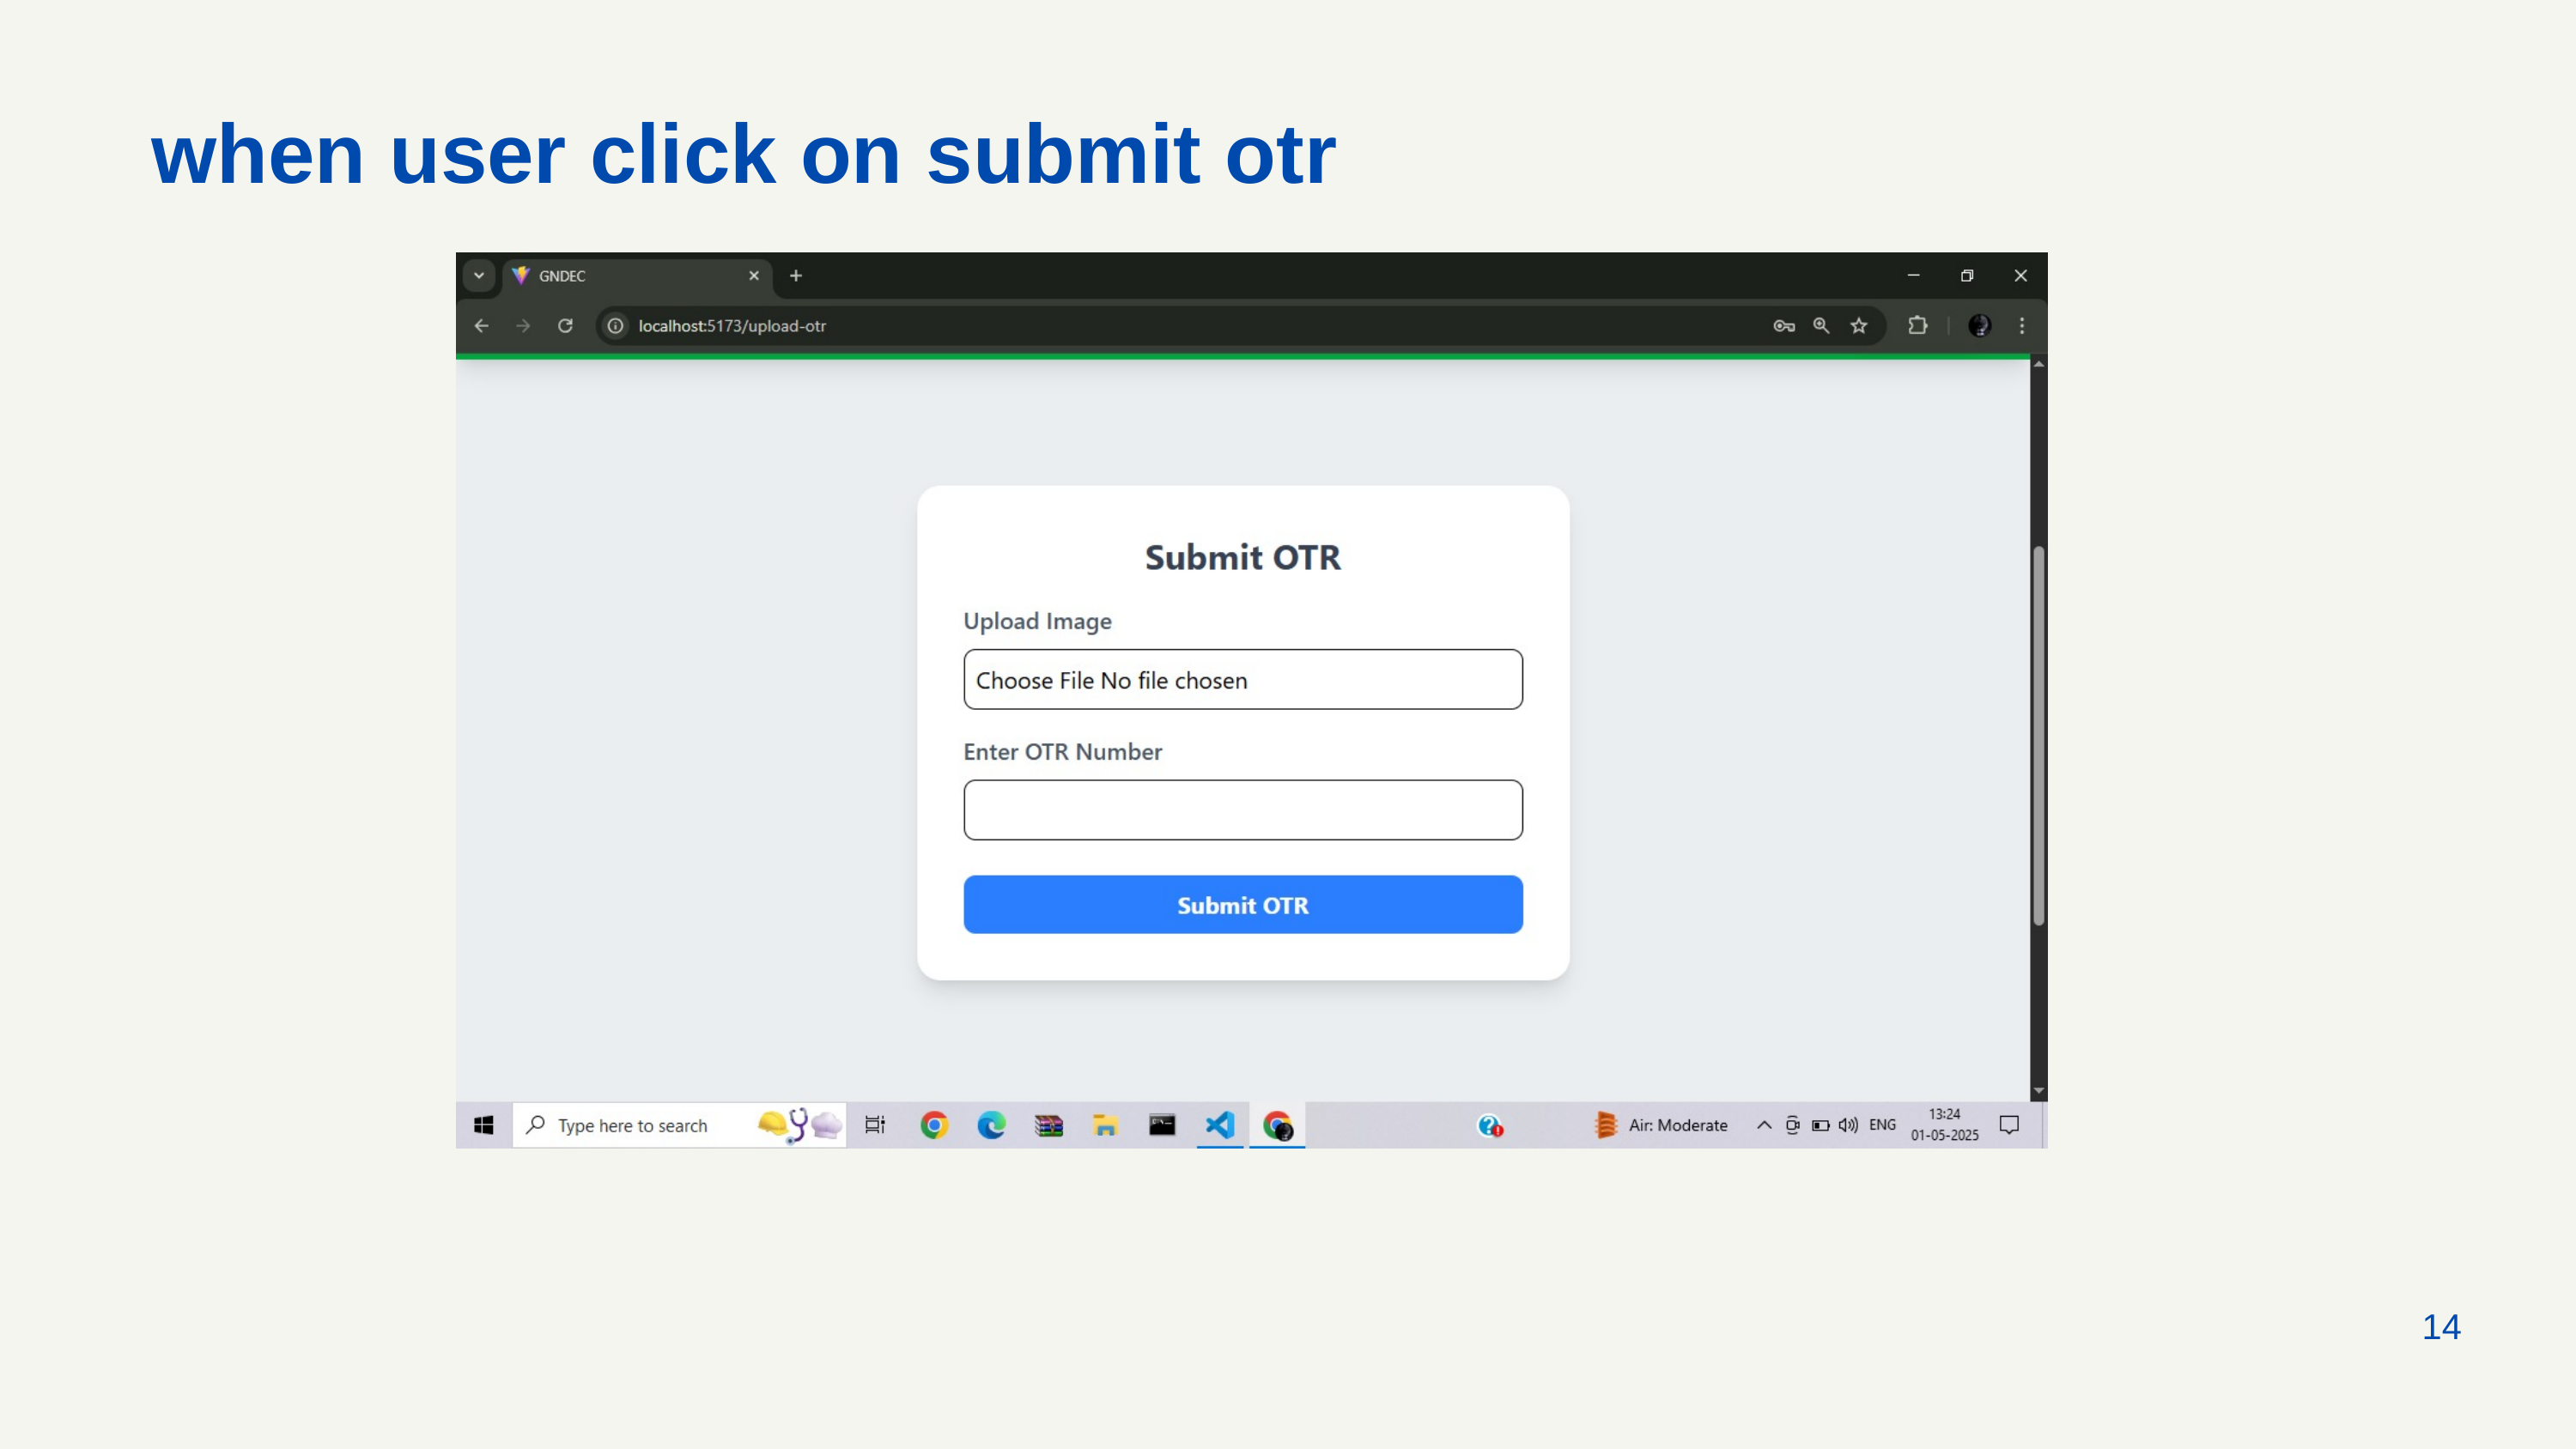

when user click on submit otr

14